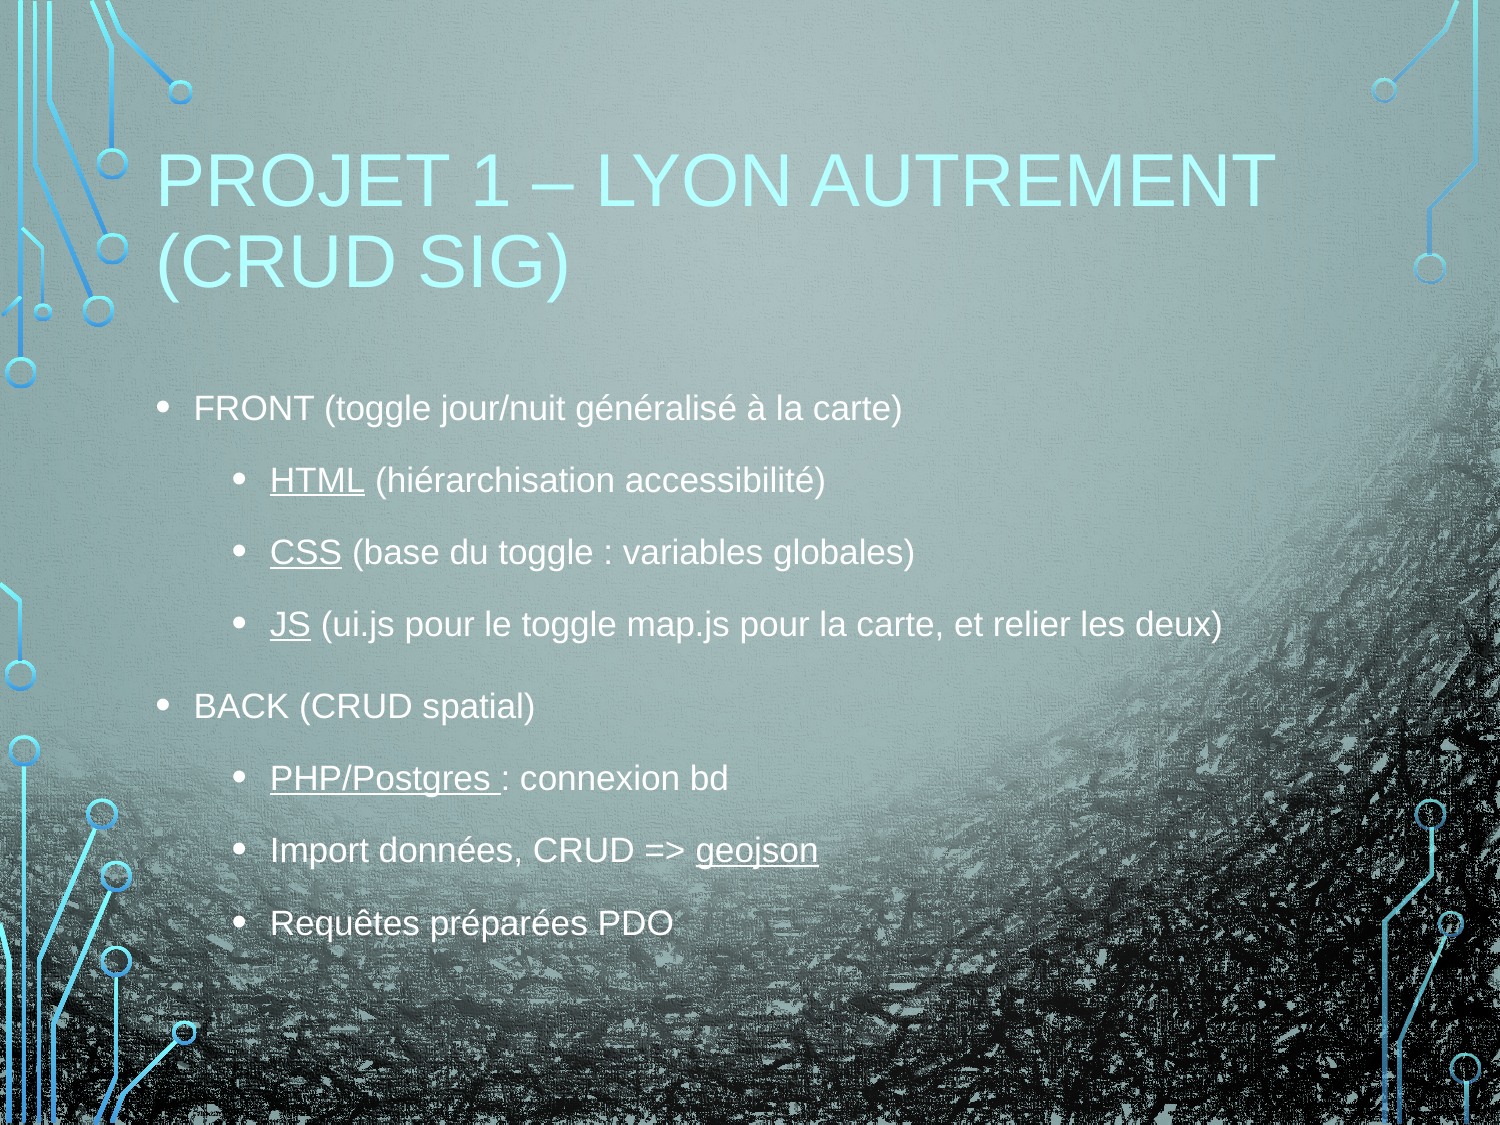

# Projet 1 – Lyon Autrement (CRUD SIG)
FRONT (toggle jour/nuit généralisé à la carte)
HTML (hiérarchisation accessibilité)
CSS (base du toggle : variables globales)
JS (ui.js pour le toggle map.js pour la carte, et relier les deux)
BACK (CRUD spatial)
PHP/Postgres : connexion bd
Import données, CRUD => geojson
Requêtes préparées PDO